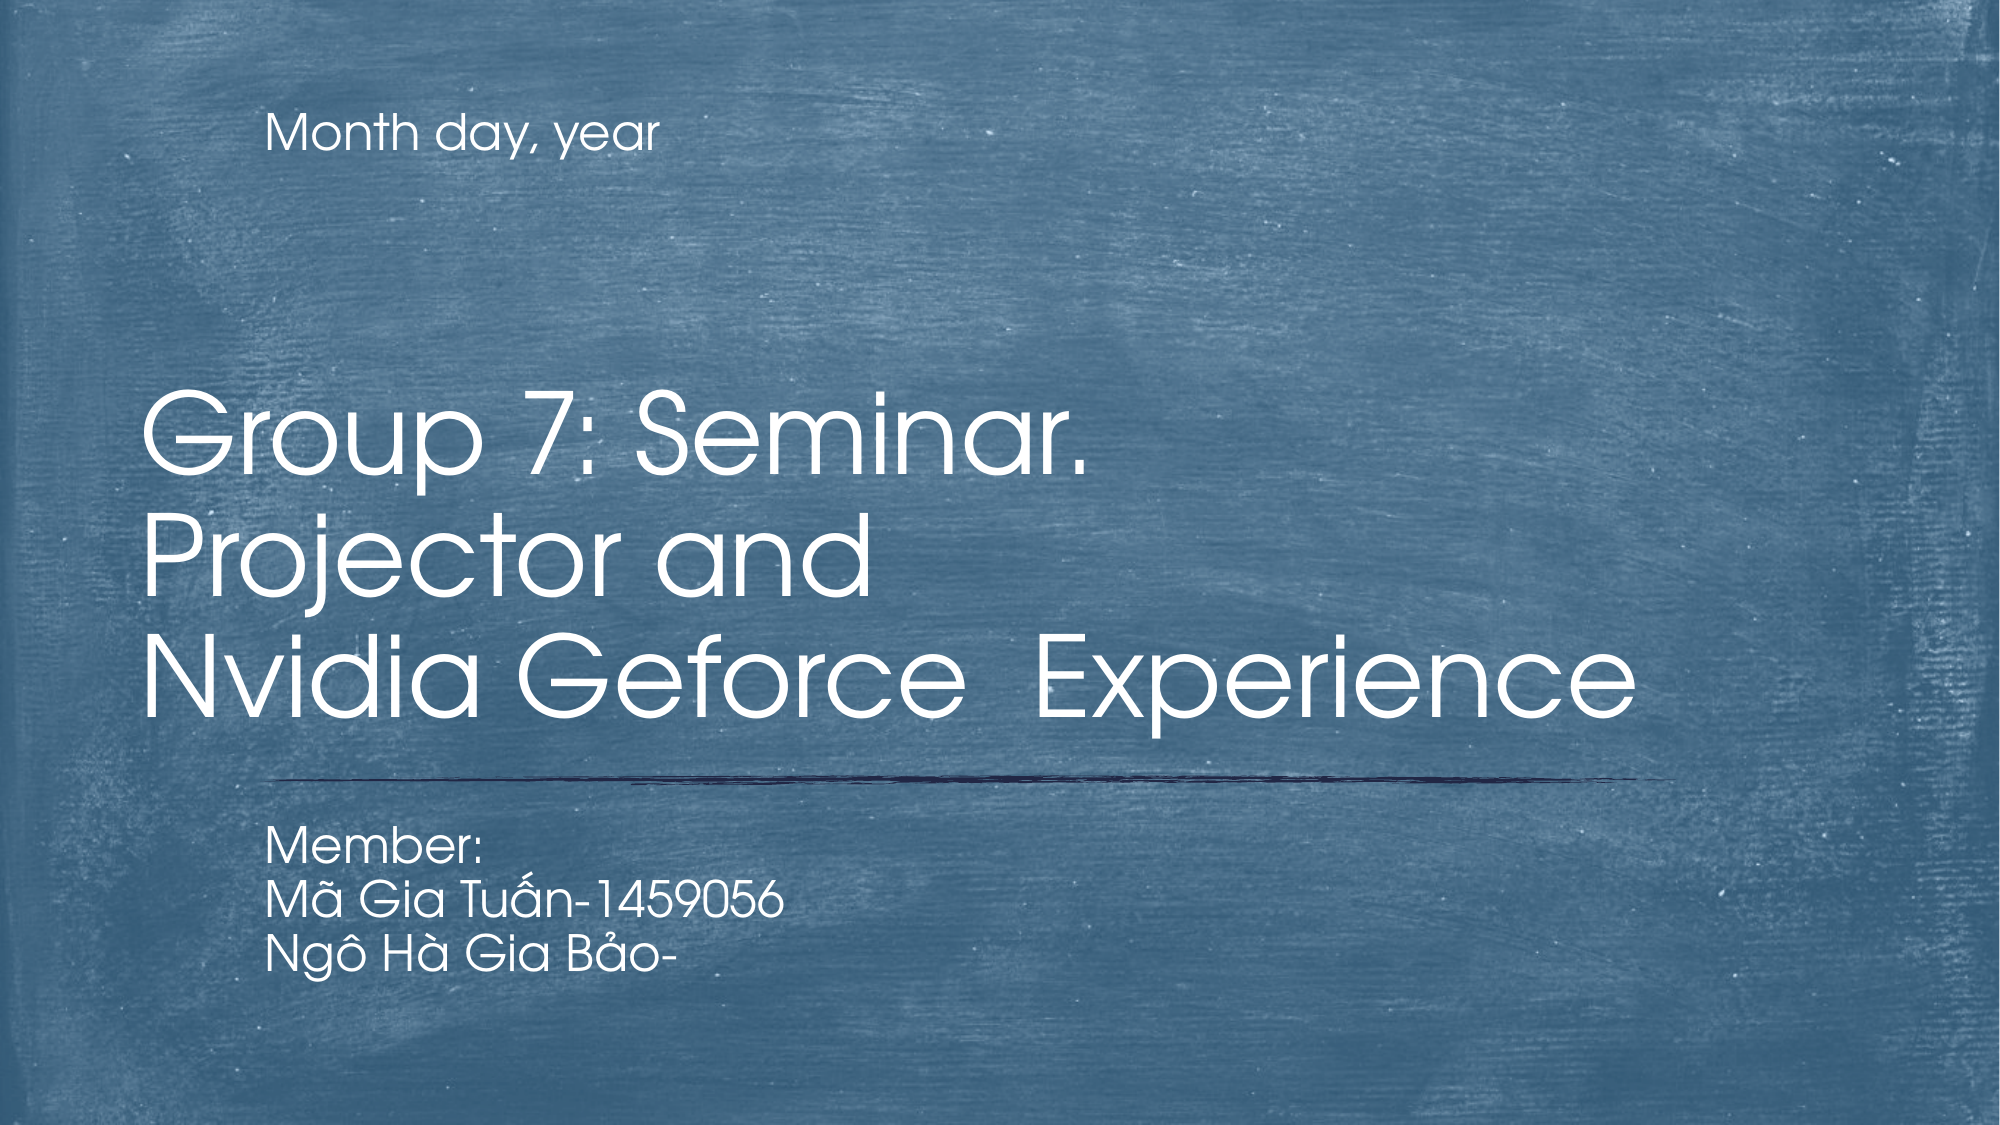

Month day, year
# Group 7: Seminar. Projector and Nvidia Geforce  Experience
Member:
Mã Gia Tuấn-1459056
Ngô Hà Gia Bảo-